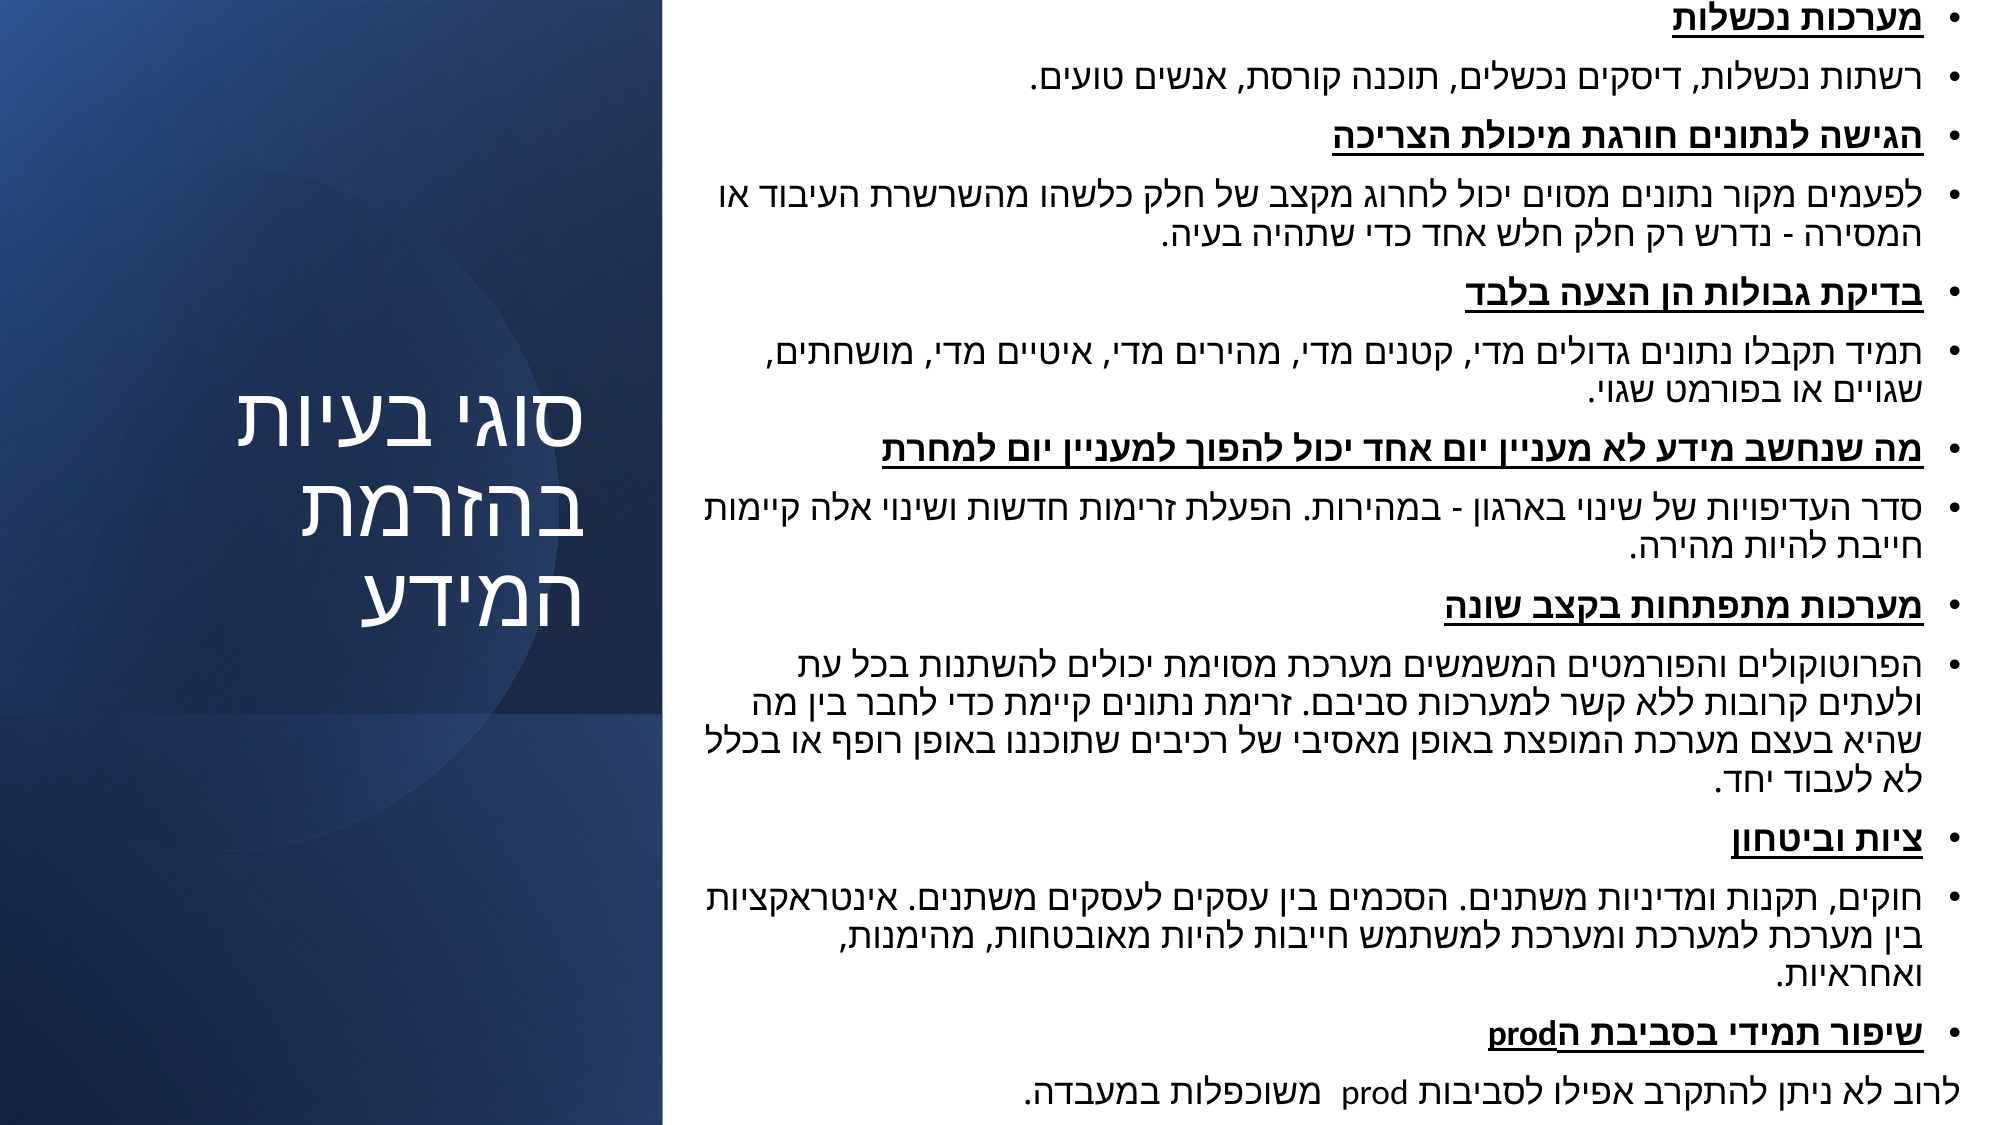

# סוגי בעיות בהזרמת המידע
מערכות נכשלות
רשתות נכשלות, דיסקים נכשלים, תוכנה קורסת, אנשים טועים.
הגישה לנתונים חורגת מיכולת הצריכה
לפעמים מקור נתונים מסוים יכול לחרוג מקצב של חלק כלשהו מהשרשרת העיבוד או המסירה - נדרש רק חלק חלש אחד כדי שתהיה בעיה.
בדיקת גבולות הן הצעה בלבד
תמיד תקבלו נתונים גדולים מדי, קטנים מדי, מהירים מדי, איטיים מדי, מושחתים, שגויים או בפורמט שגוי.
מה שנחשב מידע לא מעניין יום אחד יכול להפוך למעניין יום למחרת
סדר העדיפויות של שינוי בארגון - במהירות. הפעלת זרימות חדשות ושינוי אלה קיימות חייבת להיות מהירה.
מערכות מתפתחות בקצב שונה
הפרוטוקולים והפורמטים המשמשים מערכת מסוימת יכולים להשתנות בכל עת ולעתים קרובות ללא קשר למערכות סביבם. זרימת נתונים קיימת כדי לחבר בין מה שהיא בעצם מערכת המופצת באופן מאסיבי של רכיבים שתוכננו באופן רופף או בכלל לא לעבוד יחד.
ציות וביטחון
חוקים, תקנות ומדיניות משתנים. הסכמים בין עסקים לעסקים משתנים. אינטראקציות בין מערכת למערכת ומערכת למשתמש חייבות להיות מאובטחות, מהימנות, ואחראיות.
שיפור תמידי בסביבת הprod
לרוב לא ניתן להתקרב אפילו לסביבות prod  משוכפלות במעבדה.